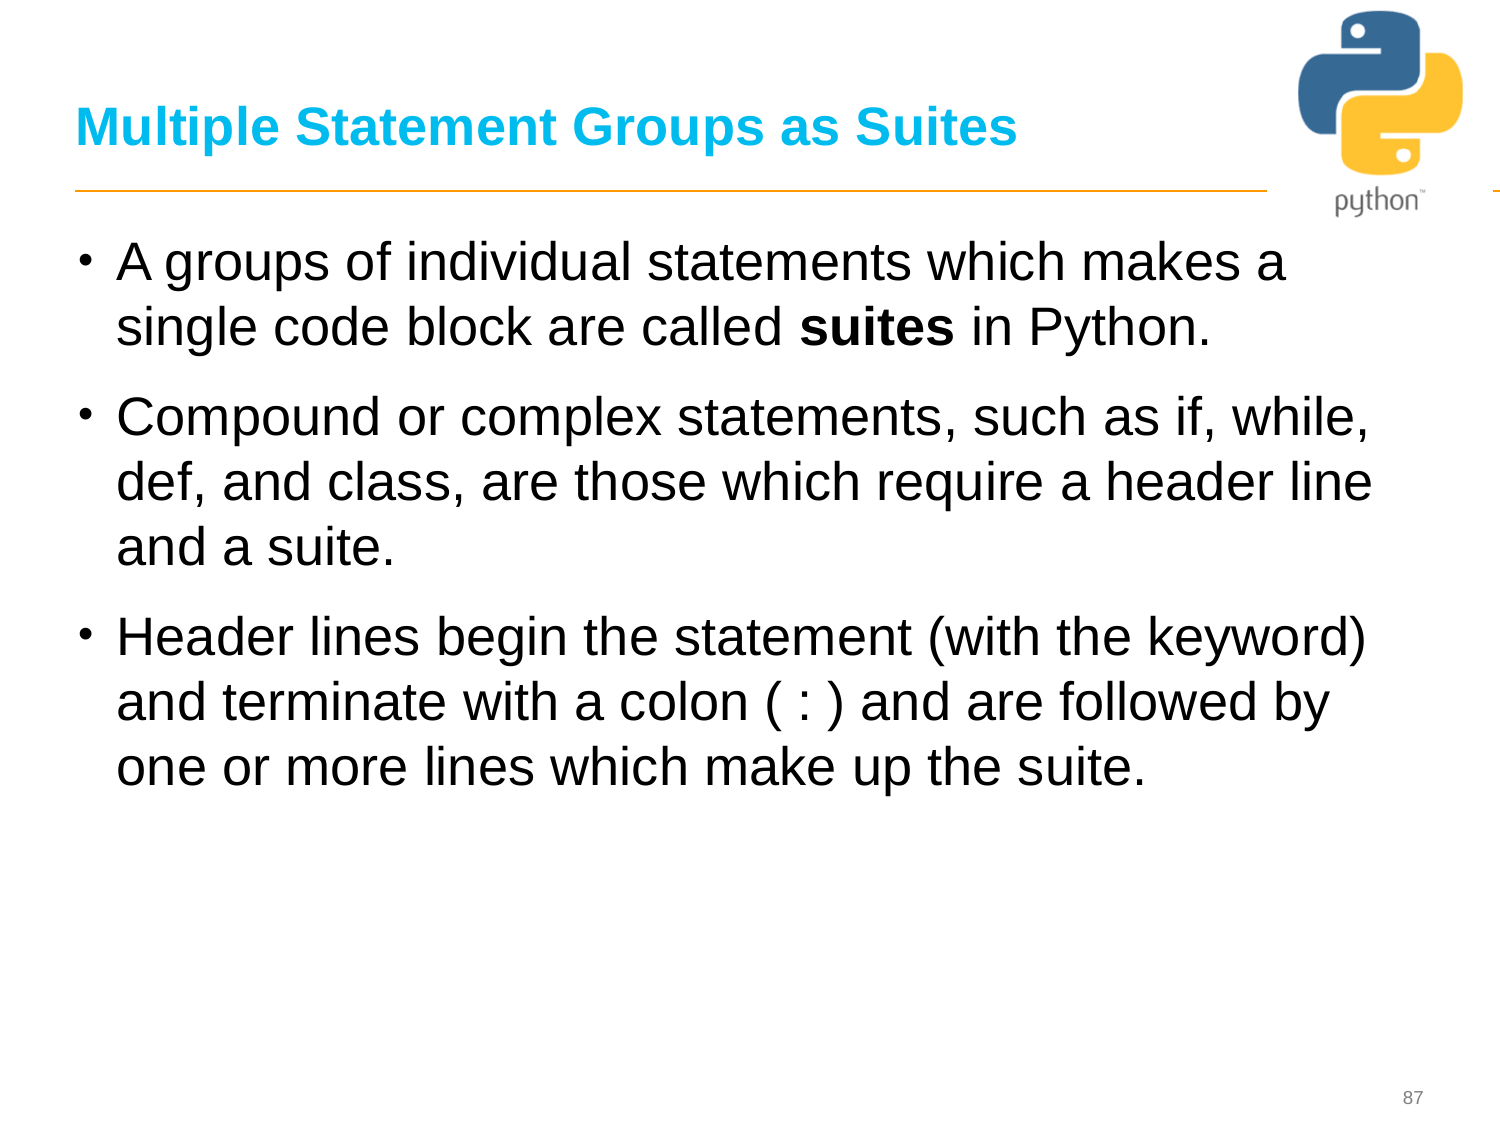

87
# Multiple Statement Groups as Suites
A groups of individual statements which makes a single code block are called suites in Python.
Compound or complex statements, such as if, while, def, and class, are those which require a header line and a suite.
Header lines begin the statement (with the keyword) and terminate with a colon ( : ) and are followed by one or more lines which make up the suite.